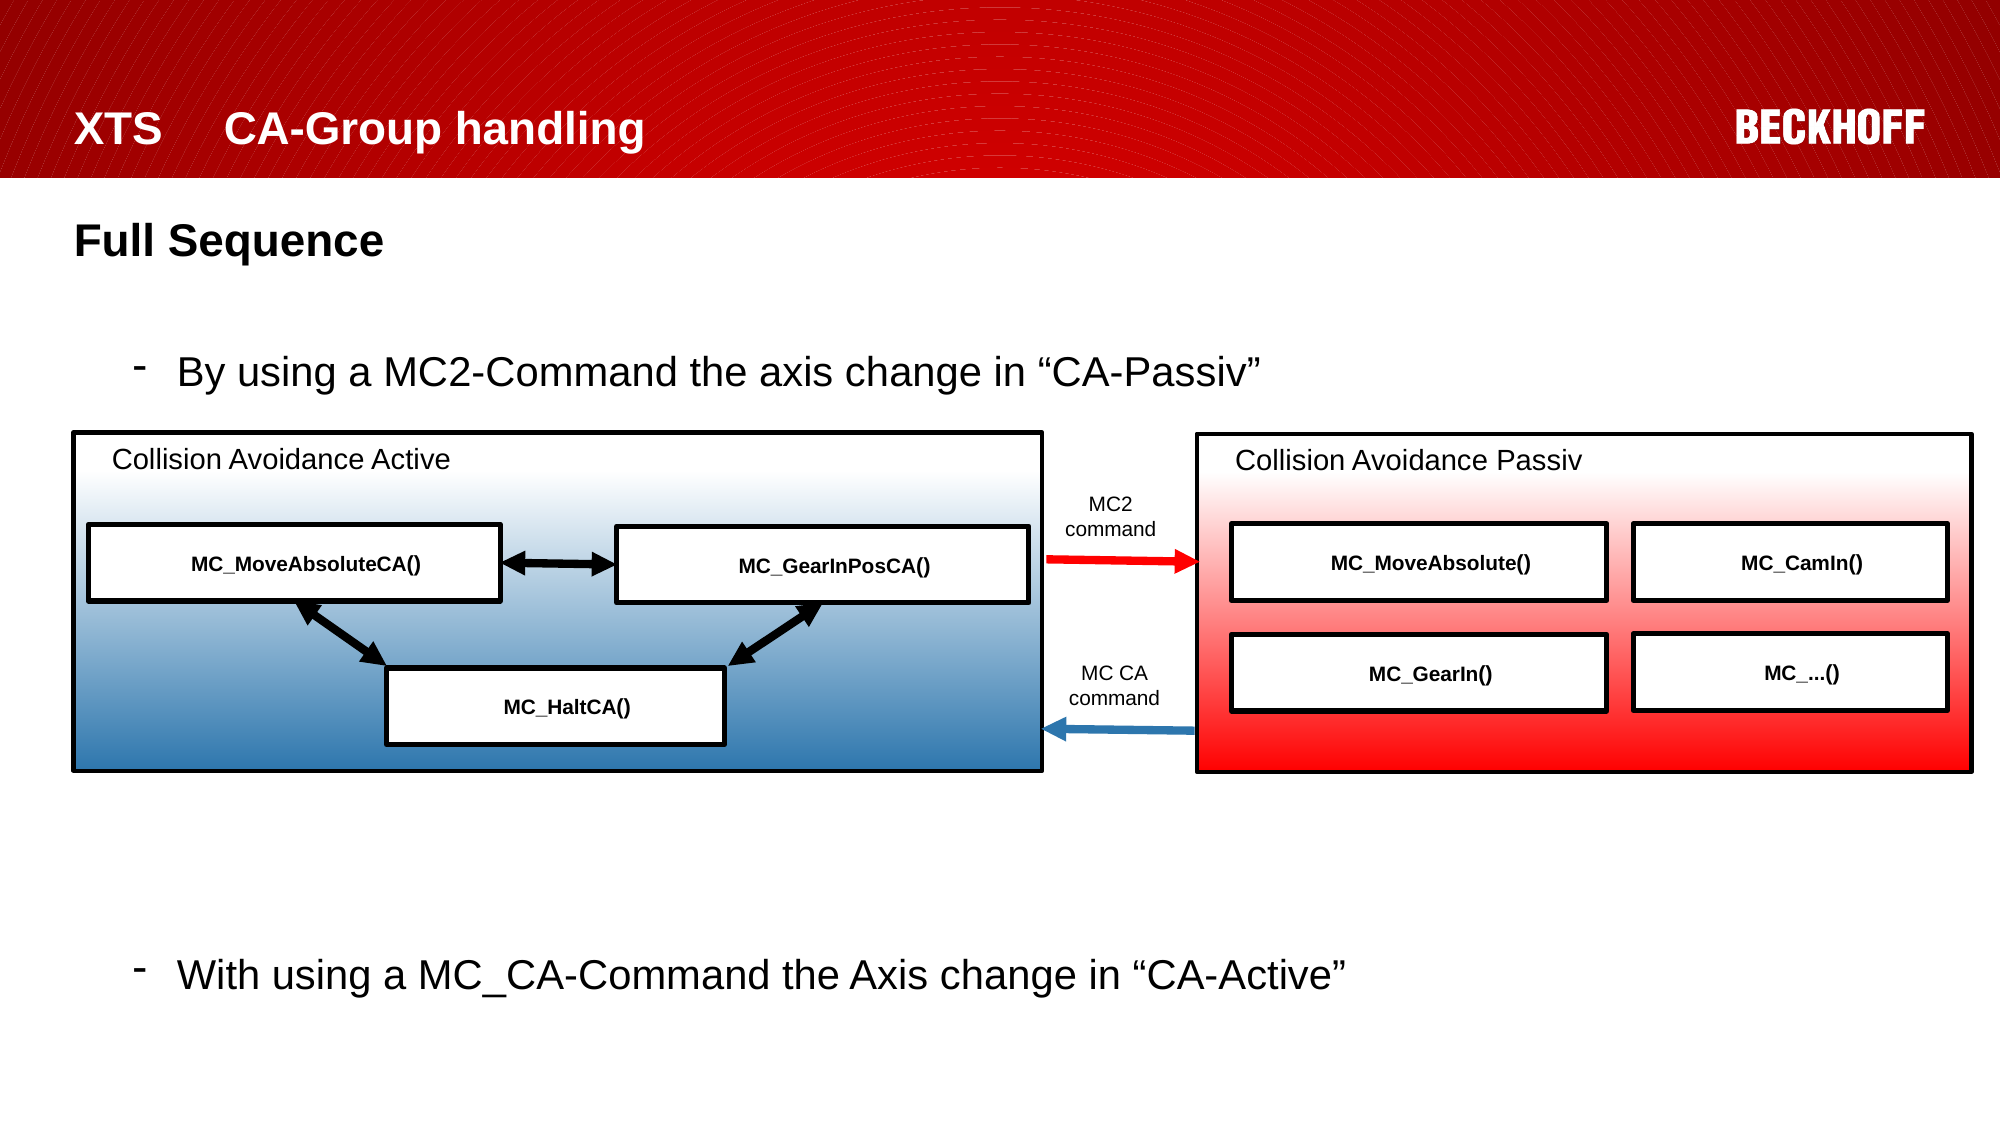

# XTS 	CA-Group handling
Full Sequence

By using a MC2-Command the axis change in “CA-Passiv”

With using a MC_CA-Command the Axis change in “CA-Active”

Collision Avoidance Active
MC_MoveAbsoluteCA()
MC_GearInPosCA()
MC_HaltCA()
Collision Avoidance Passiv
MC2
command
MC_MoveAbsolute()
MC_CamIn()
MC CA
command
MC_...()
MC_GearIn()